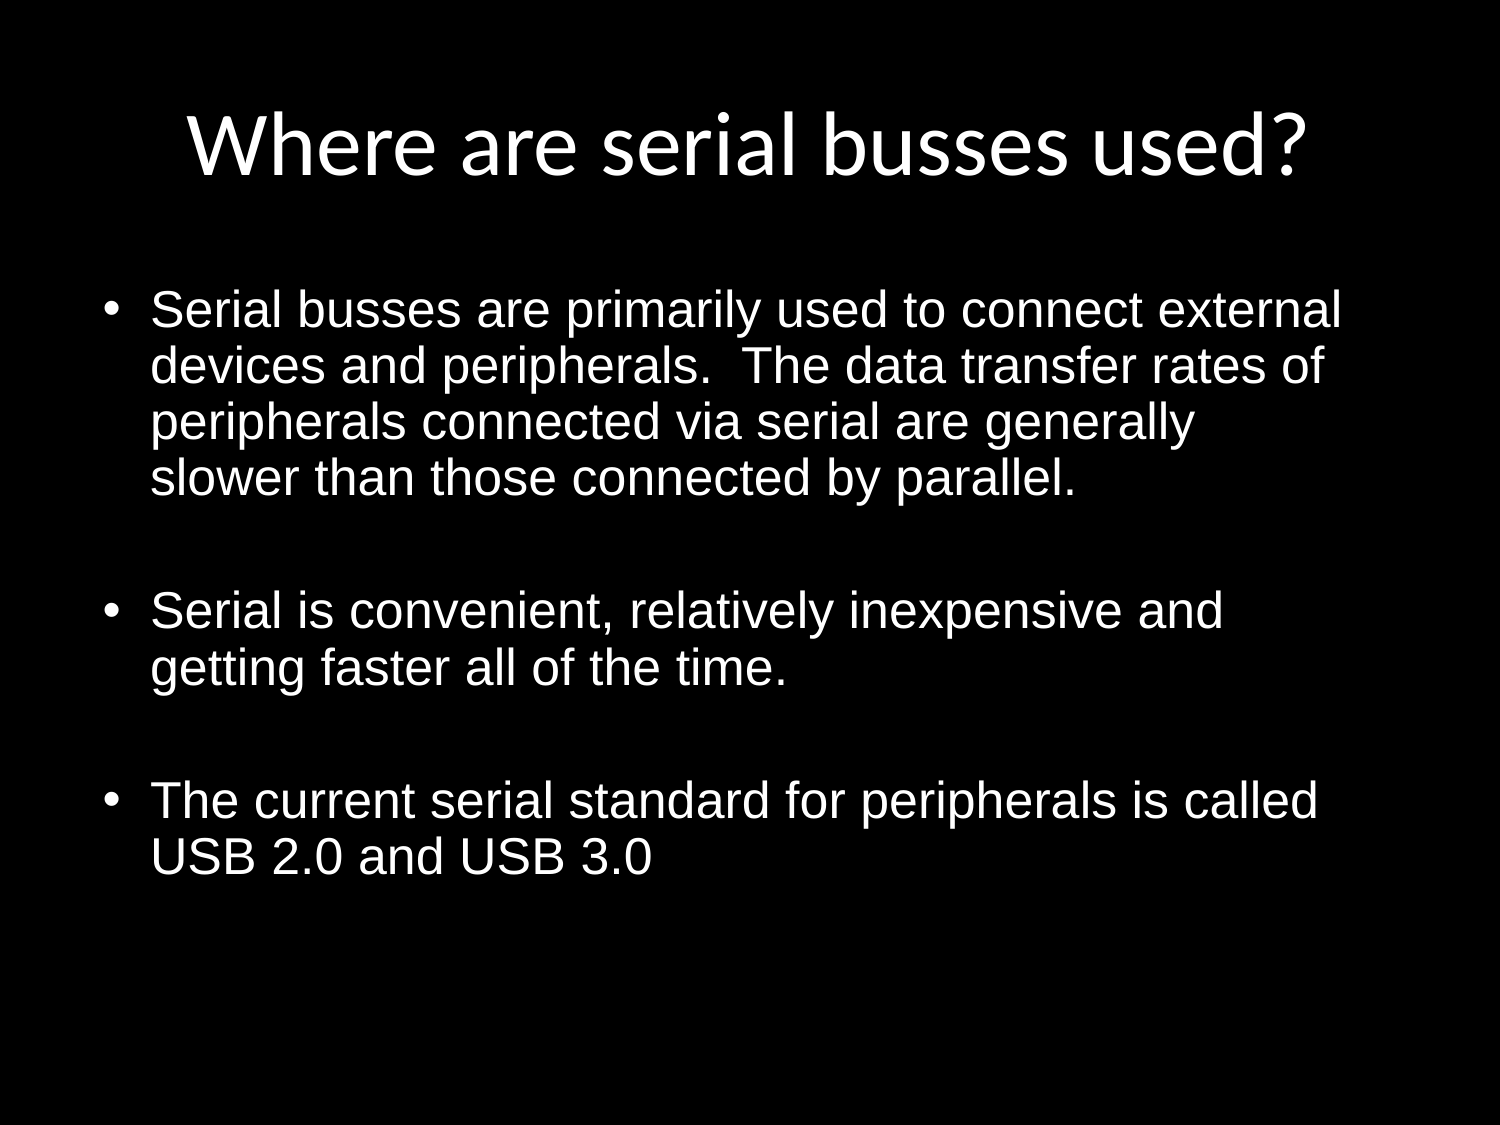

# Where are serial busses used?
Serial busses are primarily used to connect external devices and peripherals.  The data transfer rates of peripherals connected via serial are generally slower than those connected by parallel.

Serial is convenient, relatively inexpensive and getting faster all of the time.

The current serial standard for peripherals is called USB 2.0 and USB 3.0